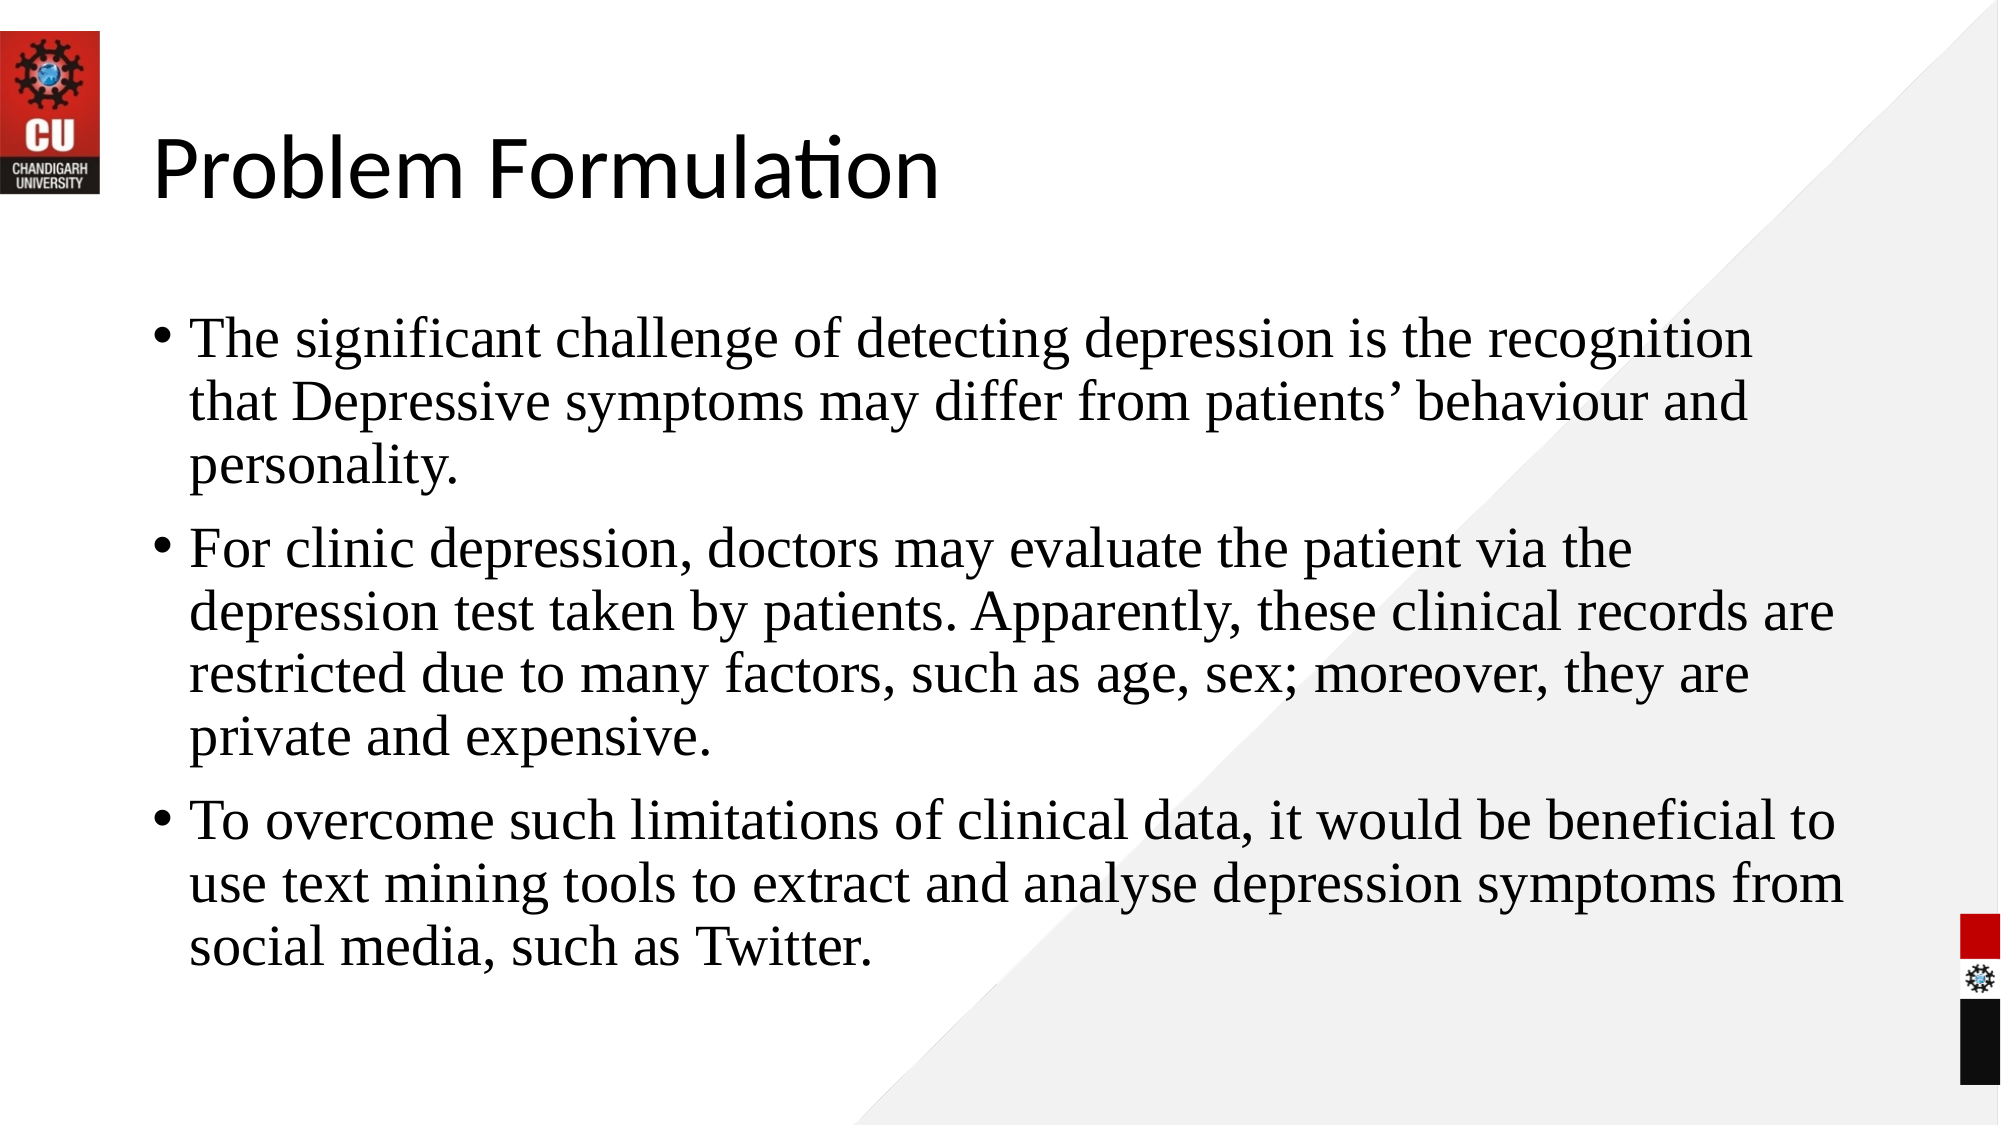

# Problem Formulation
The significant challenge of detecting depression is the recognition that Depressive symptoms may differ from patients’ behaviour and personality.
For clinic depression, doctors may evaluate the patient via the depression test taken by patients. Apparently, these clinical records are restricted due to many factors, such as age, sex; moreover, they are private and expensive.
To overcome such limitations of clinical data, it would be beneficial to use text mining tools to extract and analyse depression symptoms from social media, such as Twitter.

5